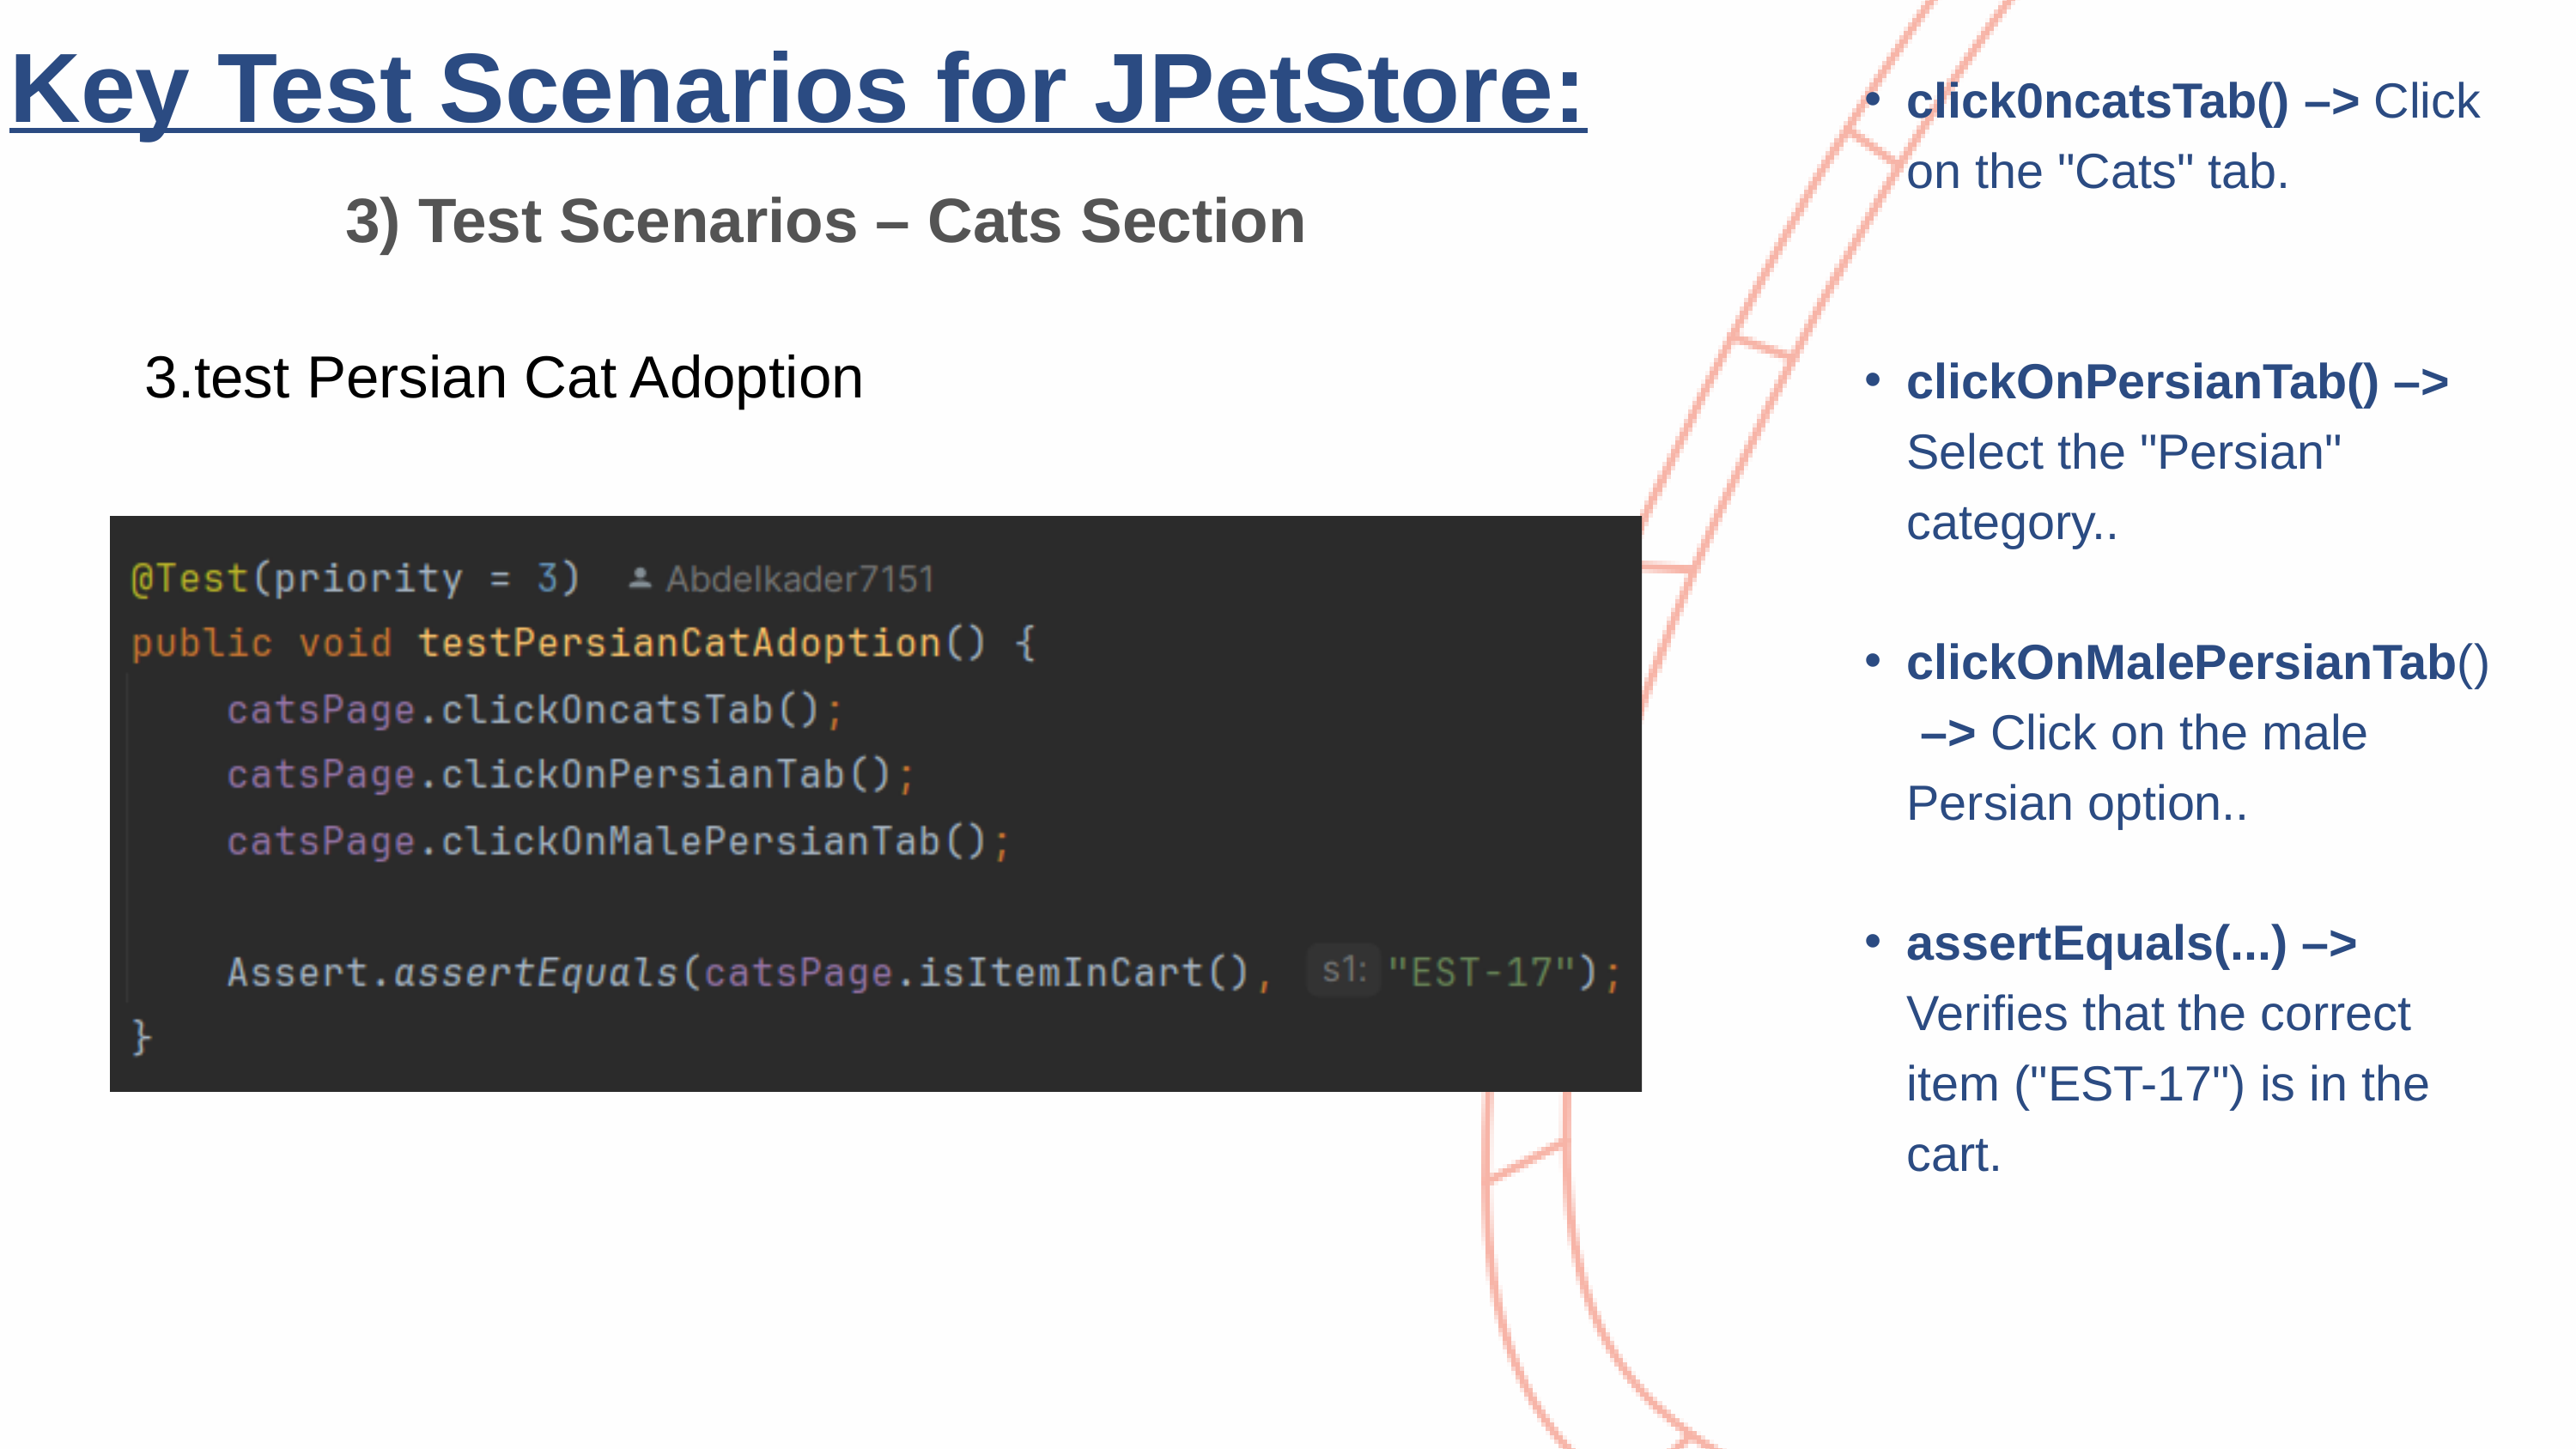

Key Test Scenarios for JPetStore:
click0ncatsTab() –> Click on the "Cats" tab.

clickOnPersianTab() –> Select the "Persian" category..

clickOnMalePersianTab()   –> Click on the male Persian option..

assertEquals(...) –> Verifies that the correct item ("EST-17") is in the cart.

3) Test Scenarios – Cats Section
3.test Persian Cat Adoption